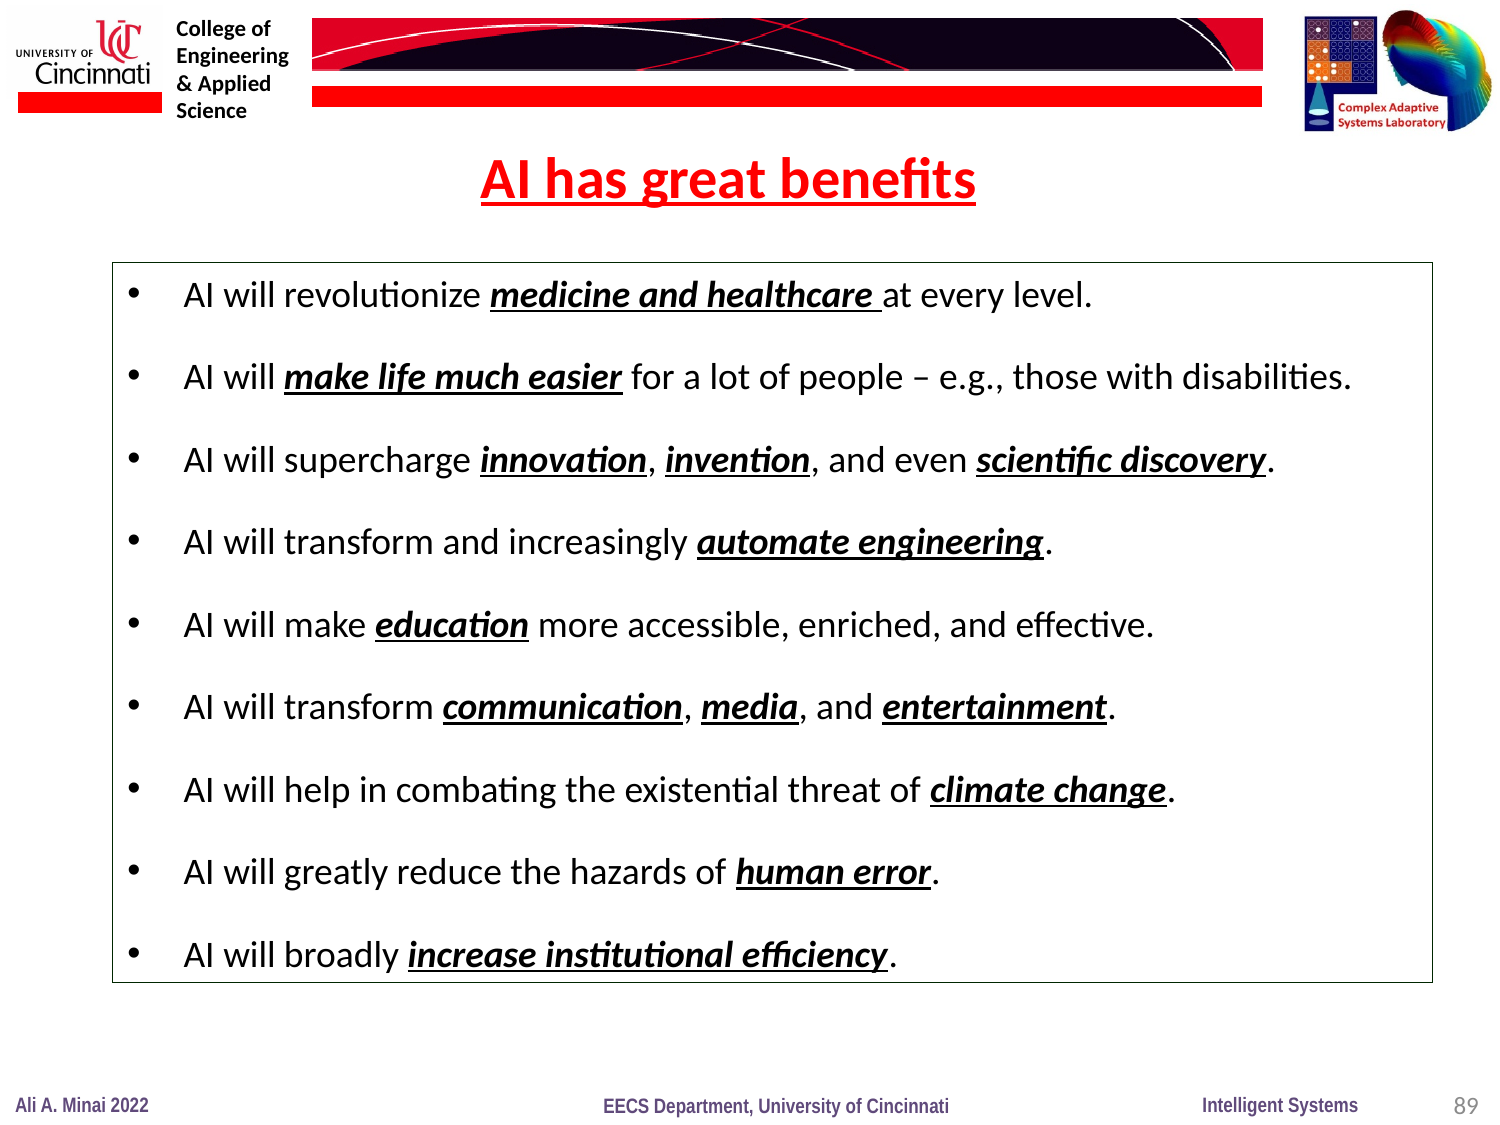

AI has great benefits
AI will revolutionize medicine and healthcare at every level.
AI will make life much easier for a lot of people – e.g., those with disabilities.
AI will supercharge innovation, invention, and even scientific discovery.
AI will transform and increasingly automate engineering.
AI will make education more accessible, enriched, and effective.
AI will transform communication, media, and entertainment.
AI will help in combating the existential threat of climate change.
AI will greatly reduce the hazards of human error.
AI will broadly increase institutional efficiency.